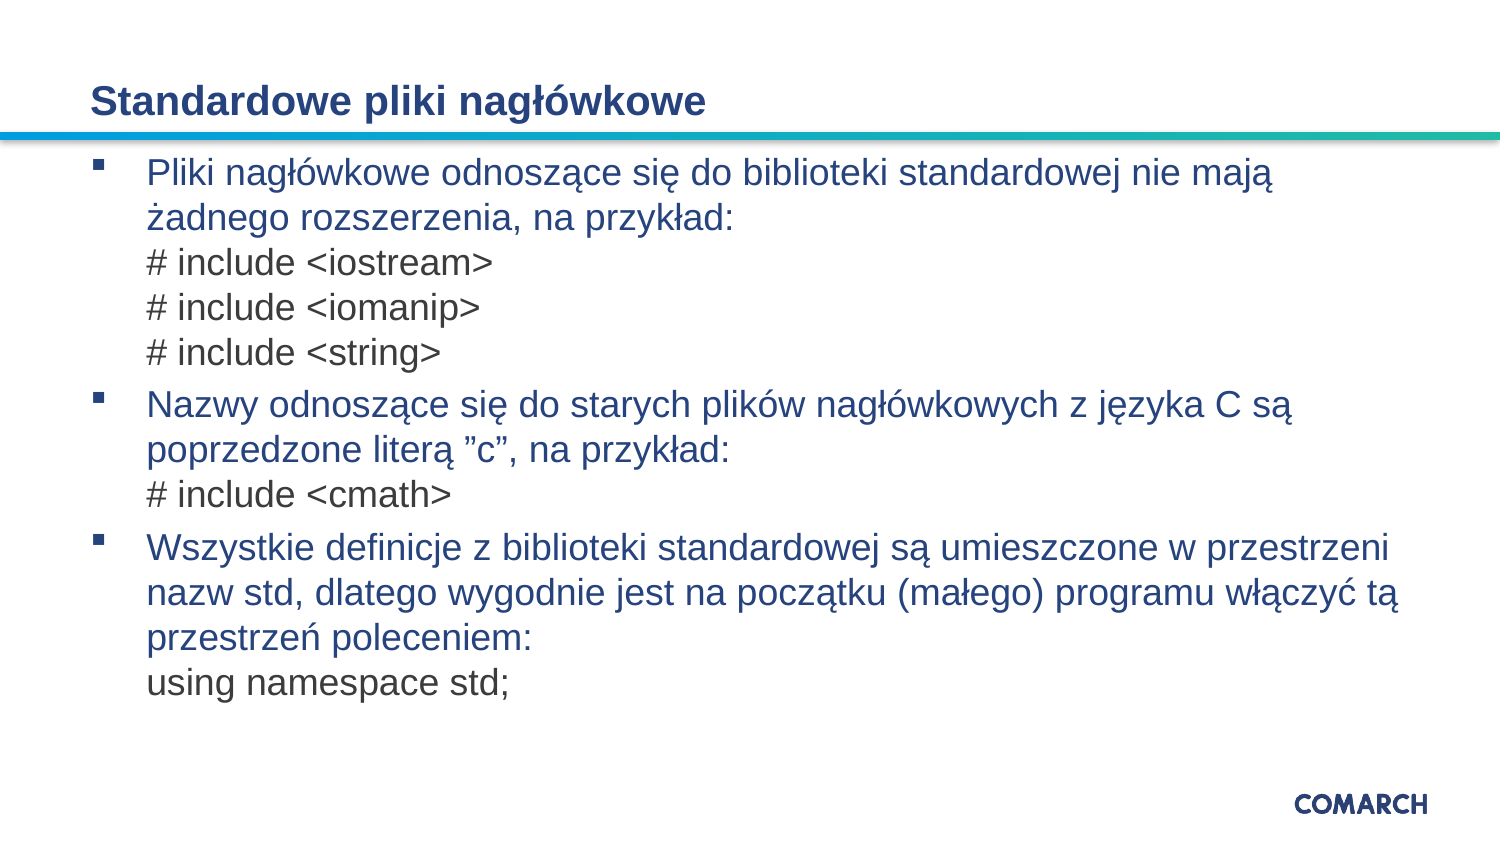

# Standardowe pliki nagłówkowe
Pliki nagłówkowe odnoszące się do biblioteki standardowej nie mają żadnego rozszerzenia, na przykład:
# include <iostream>
# include <iomanip>
# include <string>
Nazwy odnoszące się do starych plików nagłówkowych z języka C są poprzedzone literą ”c”, na przykład:
# include <cmath>
Wszystkie definicje z biblioteki standardowej są umieszczone w przestrzeni nazw std, dlatego wygodnie jest na początku (małego) programu włączyć tą przestrzeń poleceniem:
using namespace std;